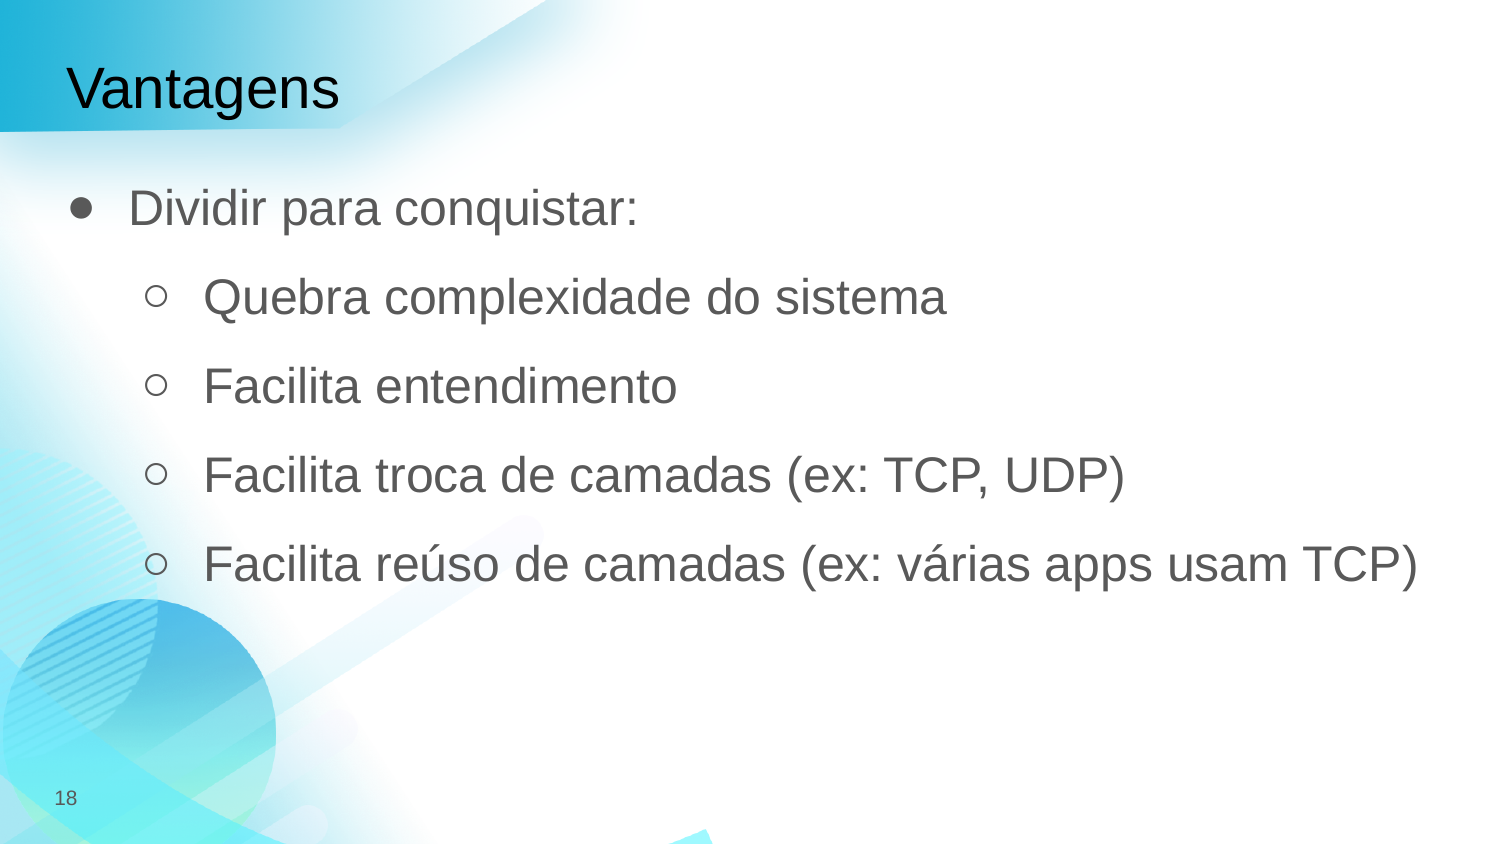

# Vantagens
Dividir para conquistar:
Quebra complexidade do sistema
Facilita entendimento
Facilita troca de camadas (ex: TCP, UDP)
Facilita reúso de camadas (ex: várias apps usam TCP)
18